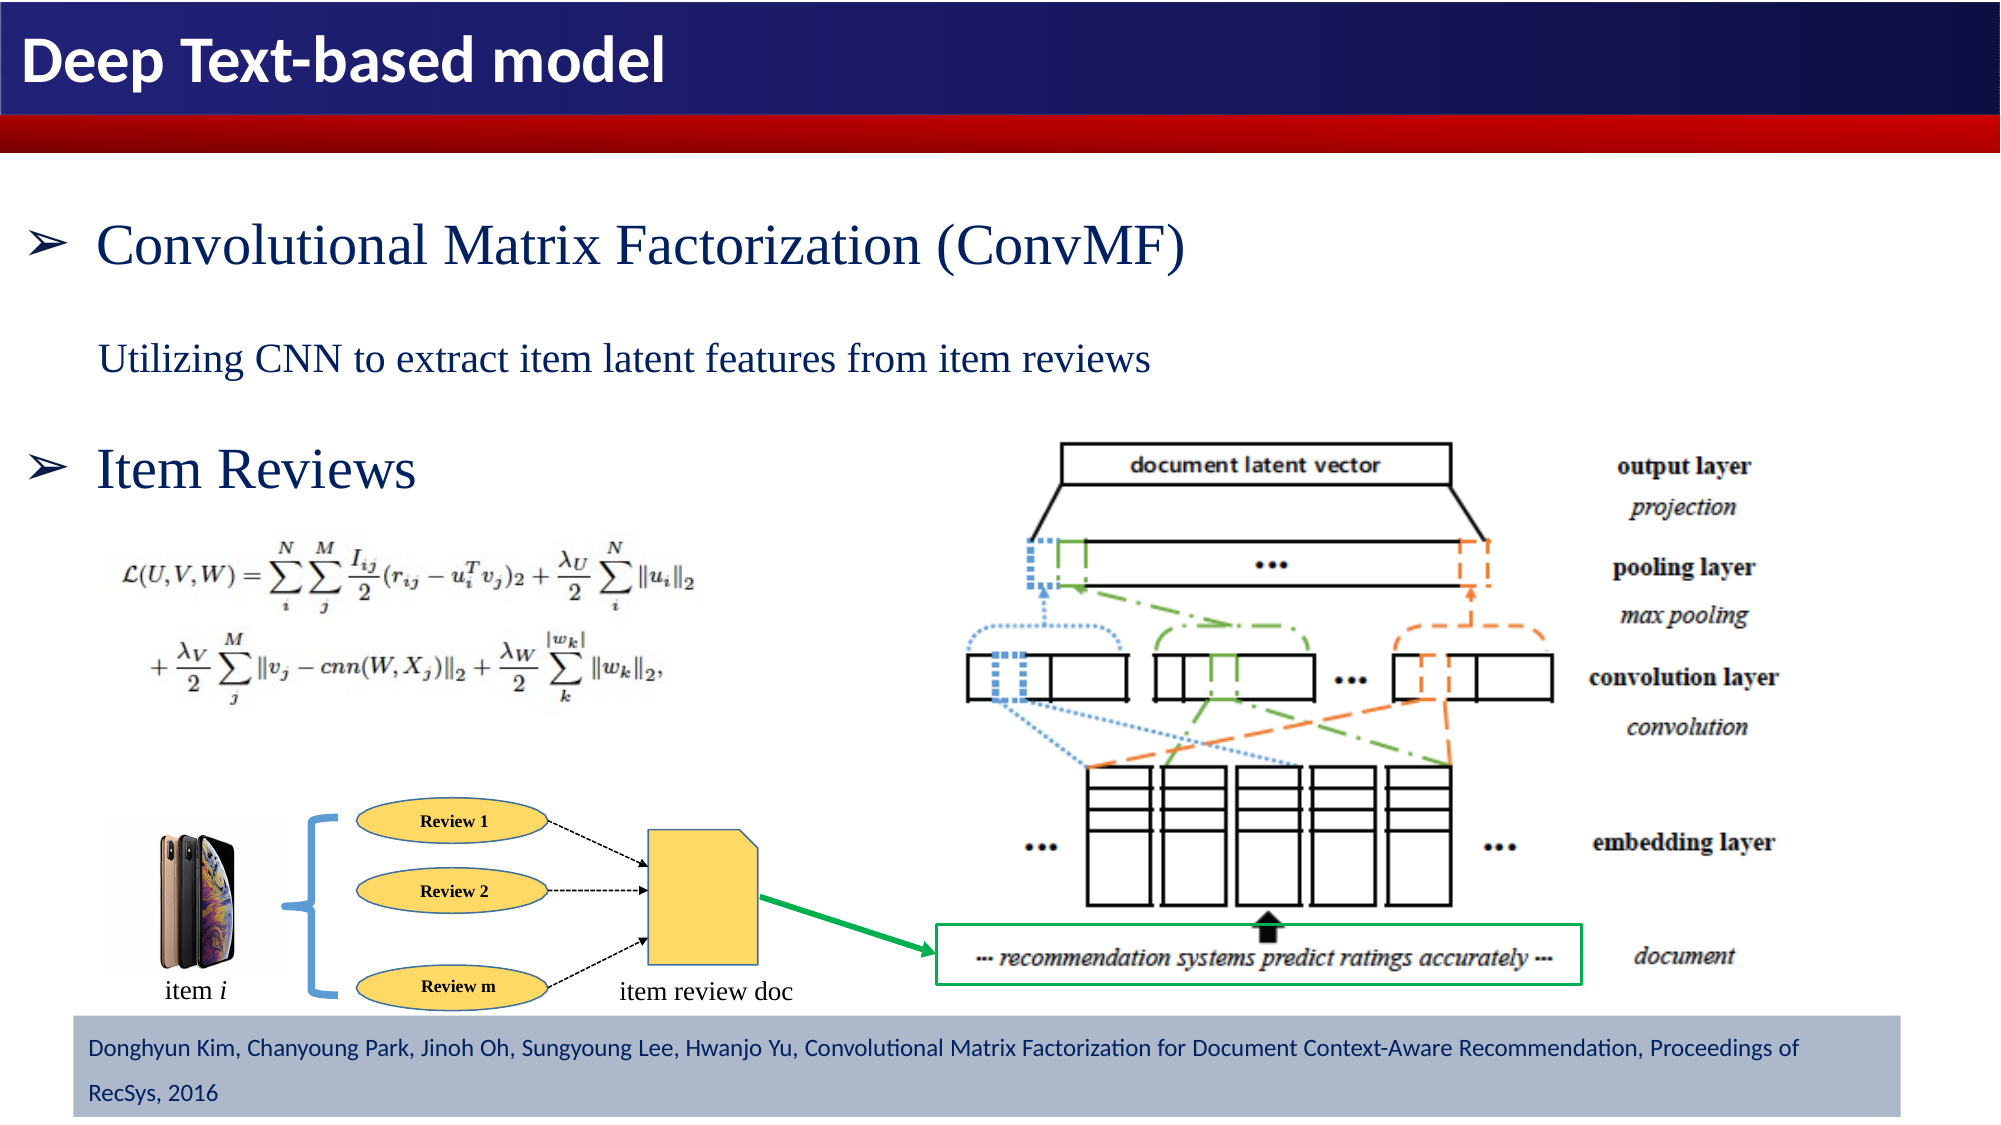

# Deep Text-based model
Convolutional Matrix Factorization (ConvMF)

	Utilizing CNN to extract item latent features from item reviews

Item Reviews

Review 1

Review 2

item i
Review m
item review doc

Donghyun Kim, Chanyoung Park, Jinoh Oh, Sungyoung Lee, Hwanjo Yu, Convolutional Matrix Factorization for Document Context-Aware Recommendation, Proceedings of
RecSys, 2016
22